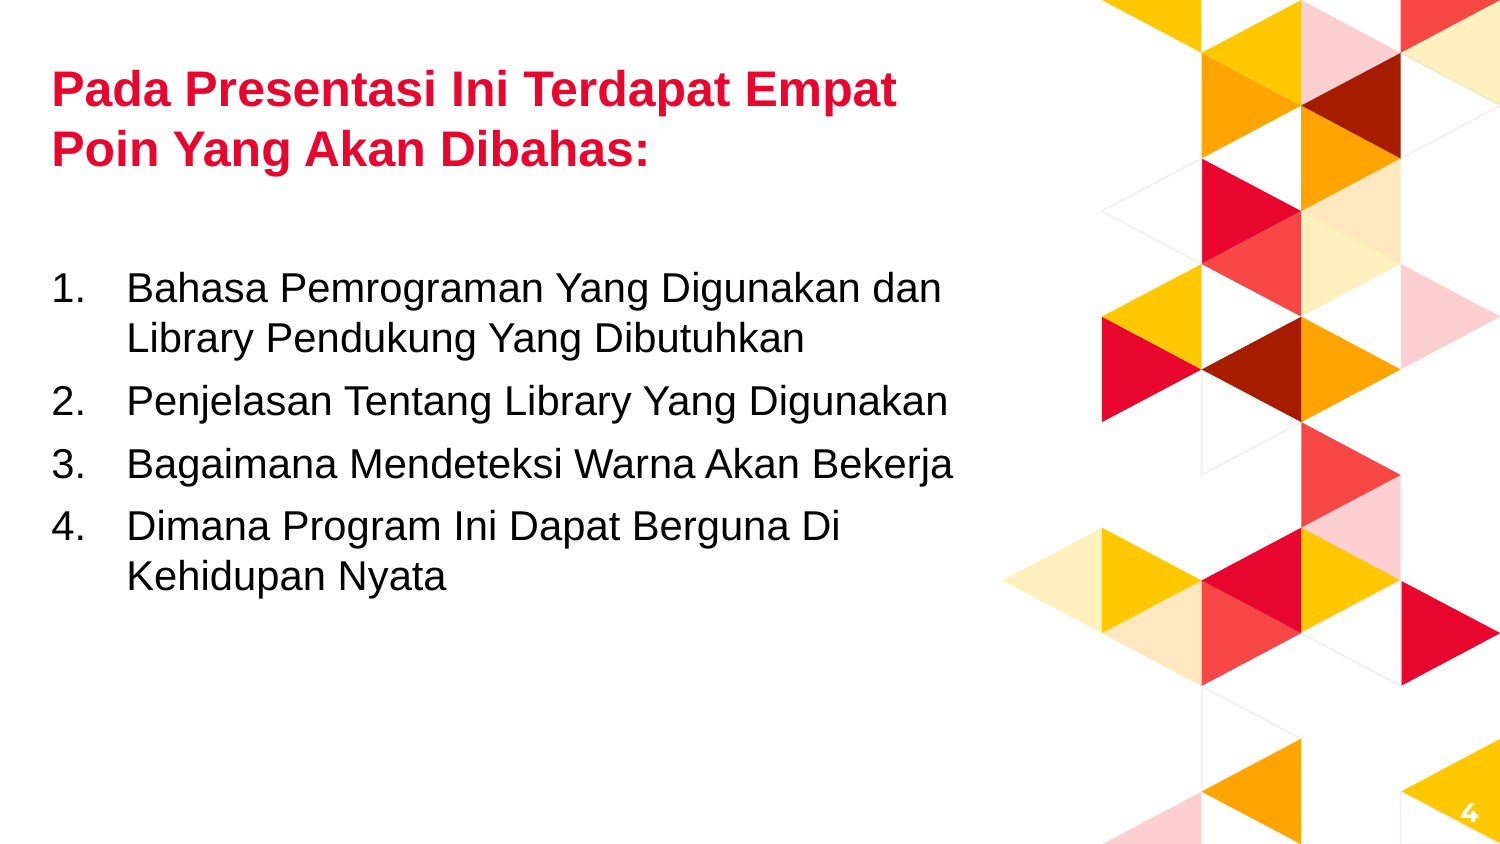

Pada Presentasi Ini Terdapat Empat Poin Yang Akan Dibahas:

Bahasa Pemrograman Yang Digunakan dan Library Pendukung Yang Dibutuhkan
Penjelasan Tentang Library Yang Digunakan
Bagaimana Mendeteksi Warna Akan Bekerja
Dimana Program Ini Dapat Berguna Di Kehidupan Nyata

4